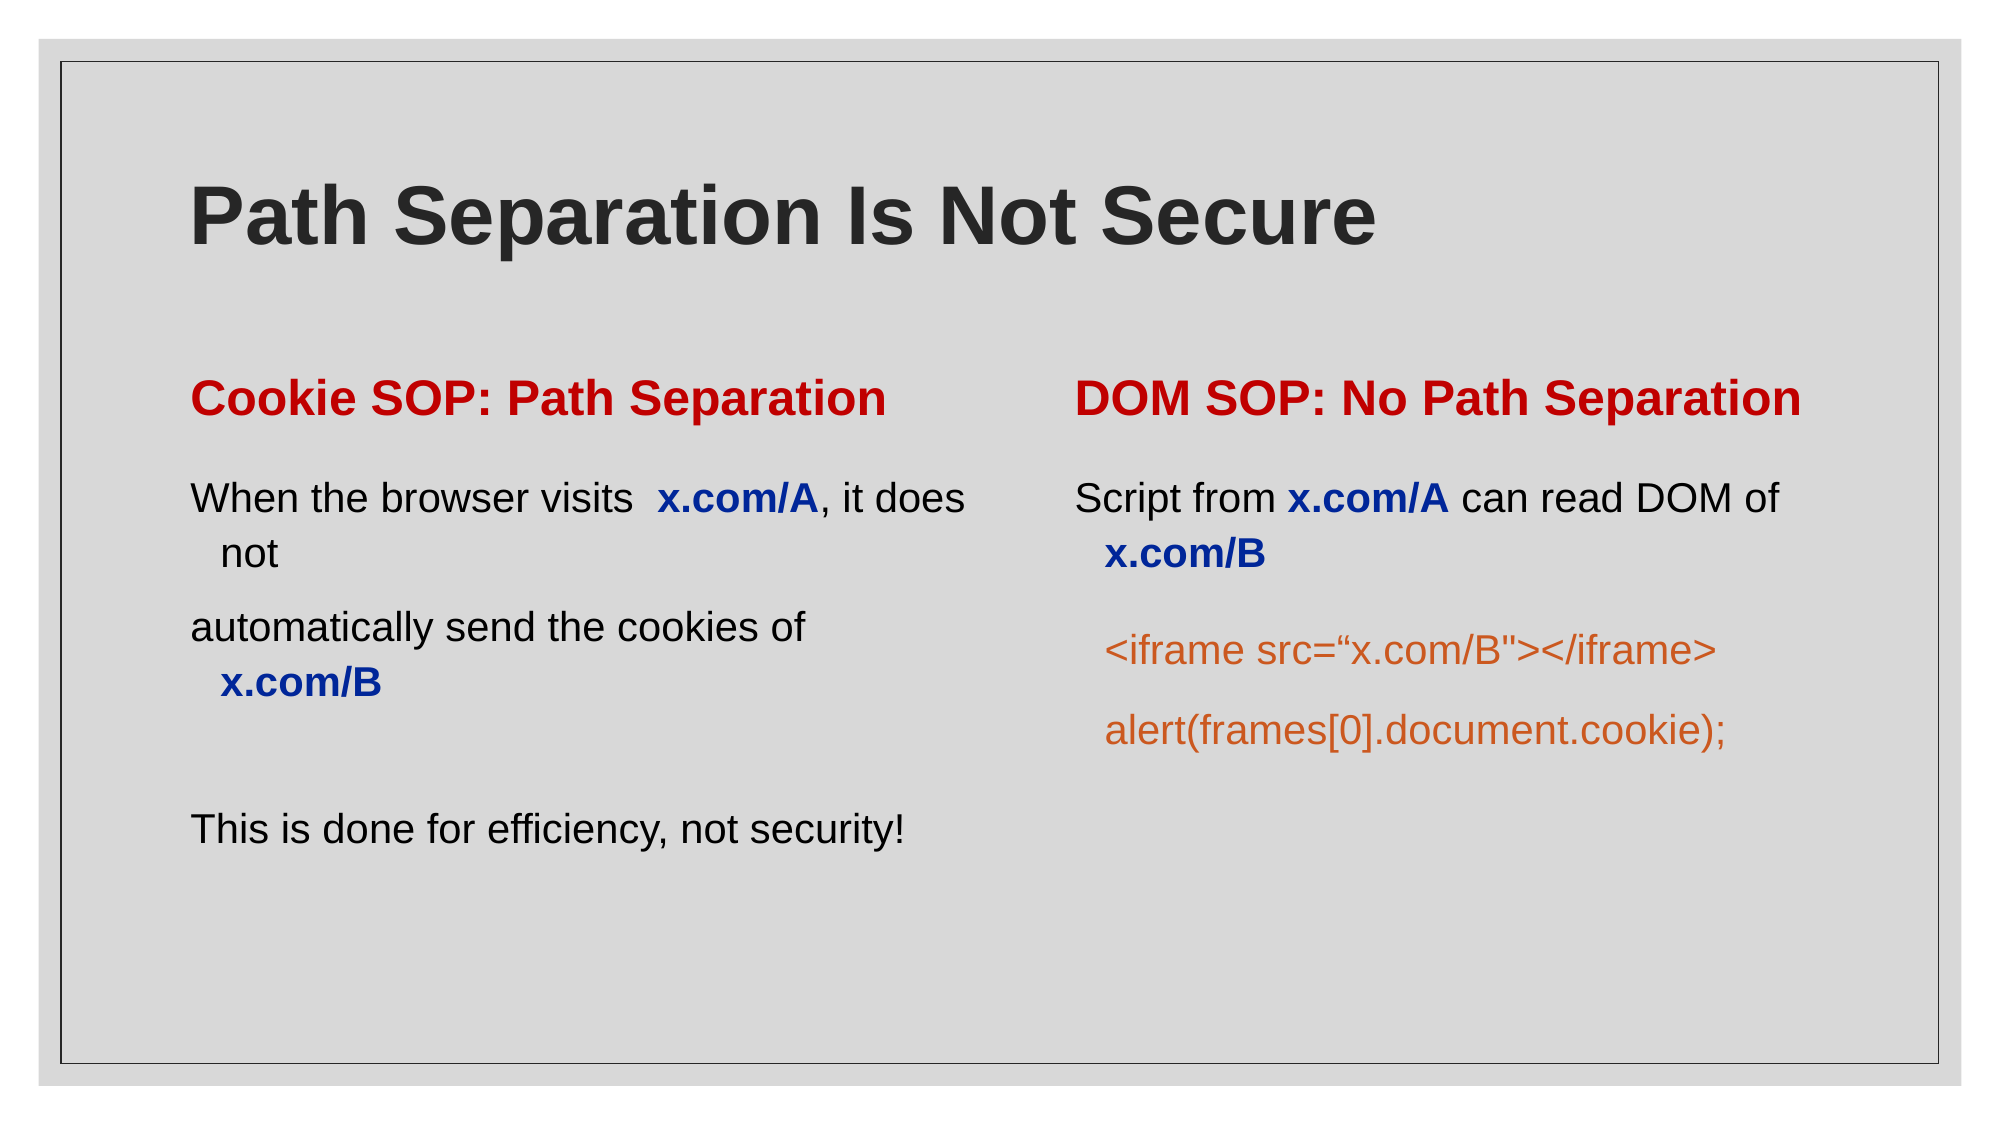

# Path Separation Is Not Secure
Cookie SOP: Path Separation
DOM SOP: No Path Separation
Script from x.com/A can read DOM of x.com/B
	<iframe src=“x.com/B"></iframe>
	alert(frames[0].document.cookie);

When the browser visits  x.com/A, it does not
automatically send the cookies of  x.com/B

This is done for efficiency, not security!